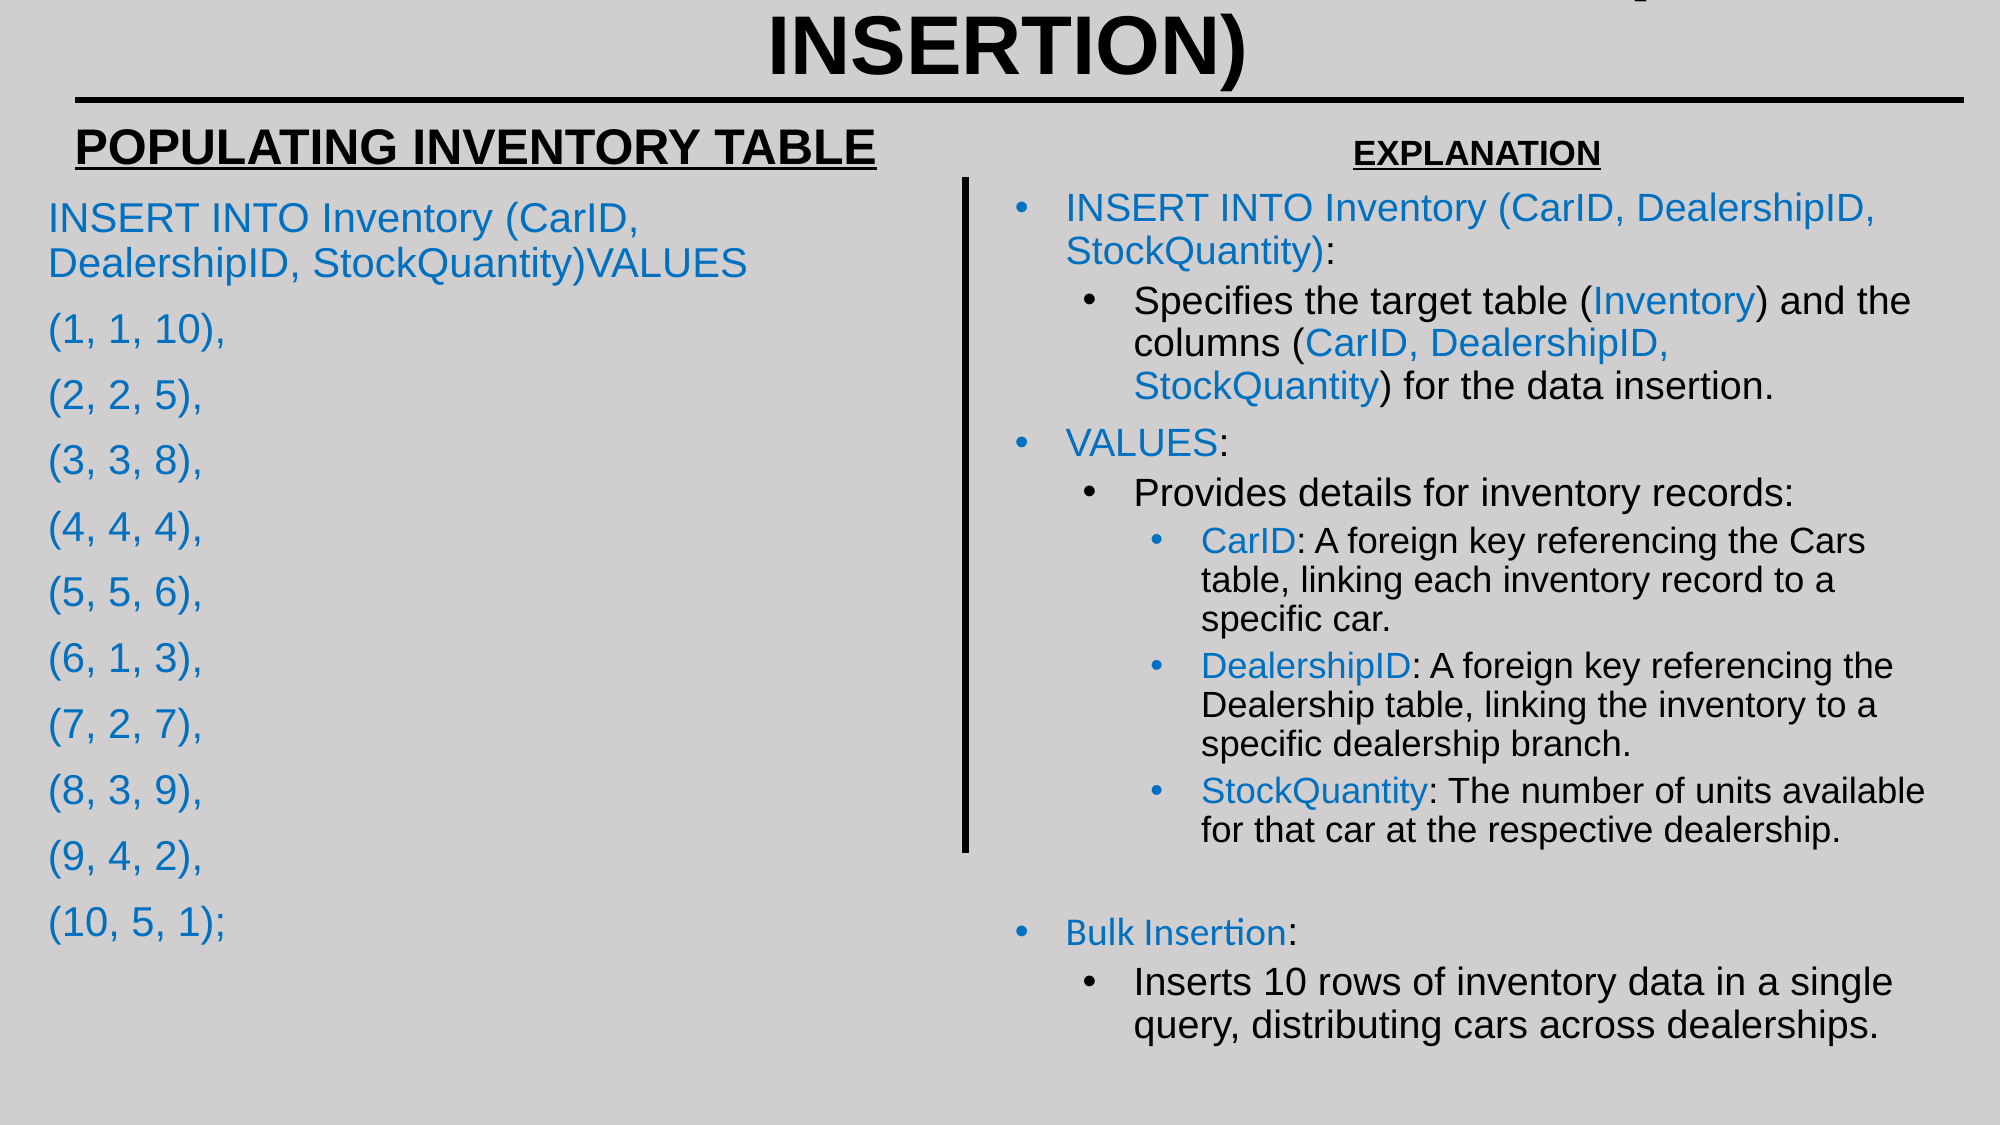

# DATA MANIPULATION STATEMENTS (DATA INSERTION)
POPULATING INVENTORY TABLE
INSERT INTO Inventory (CarID, DealershipID, StockQuantity)VALUES
(1, 1, 10),
(2, 2, 5),
(3, 3, 8),
(4, 4, 4),
(5, 5, 6),
(6, 1, 3),
(7, 2, 7),
(8, 3, 9),
(9, 4, 2),
(10, 5, 1);
EXPLANATION
INSERT INTO Inventory (CarID, DealershipID, StockQuantity):
Specifies the target table (Inventory) and the columns (CarID, DealershipID, StockQuantity) for the data insertion.
VALUES:
Provides details for inventory records:
CarID: A foreign key referencing the Cars table, linking each inventory record to a specific car.
DealershipID: A foreign key referencing the Dealership table, linking the inventory to a specific dealership branch.
StockQuantity: The number of units available for that car at the respective dealership.

Bulk Insertion:
Inserts 10 rows of inventory data in a single query, distributing cars across dealerships.